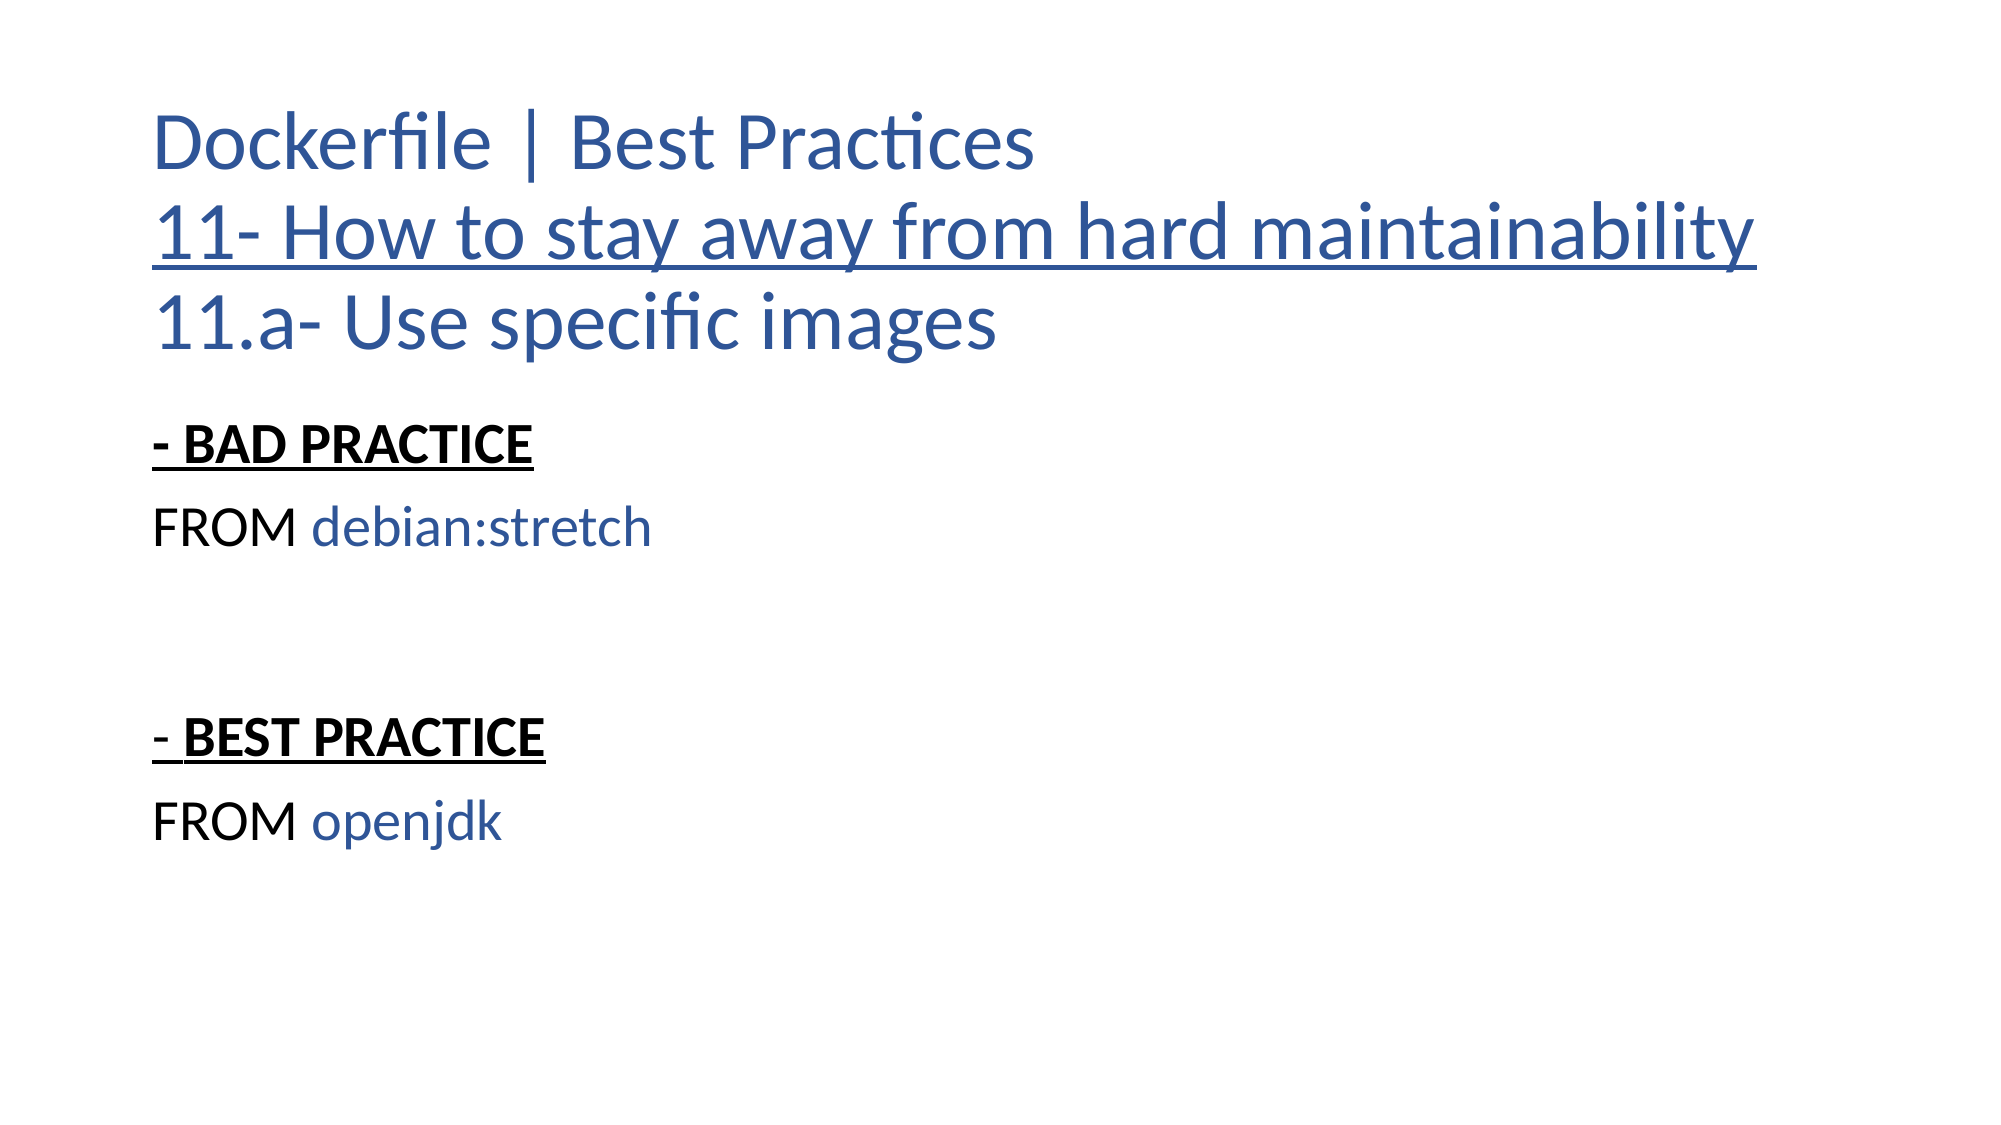

# Dockerfile | Best Practices 11- How to stay away from hard maintainability 11.a- Use specific images
- BAD PRACTICE
FROM debian:stretch
- BEST PRACTICE
FROM openjdk